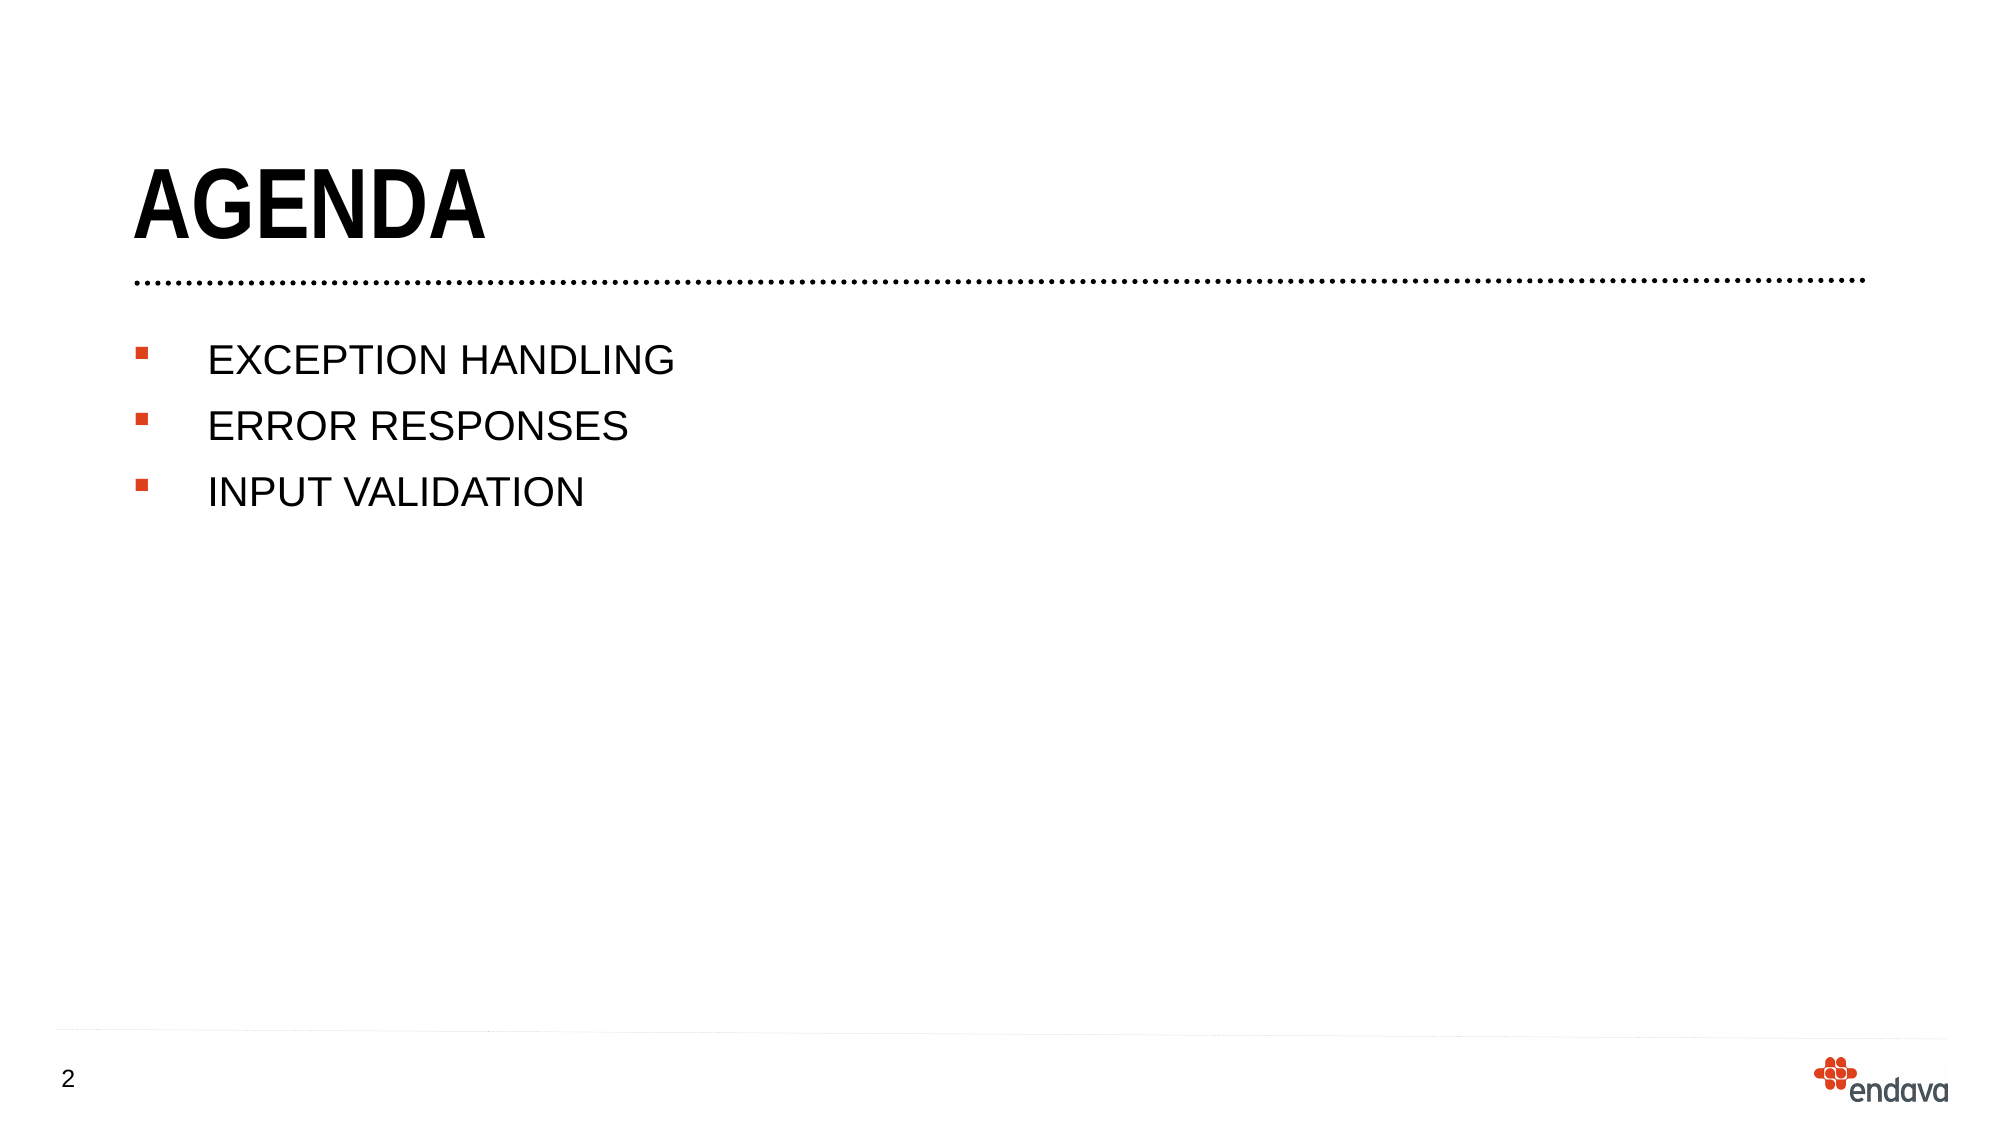

# agenda
Exception handling
Error responses
Input validation